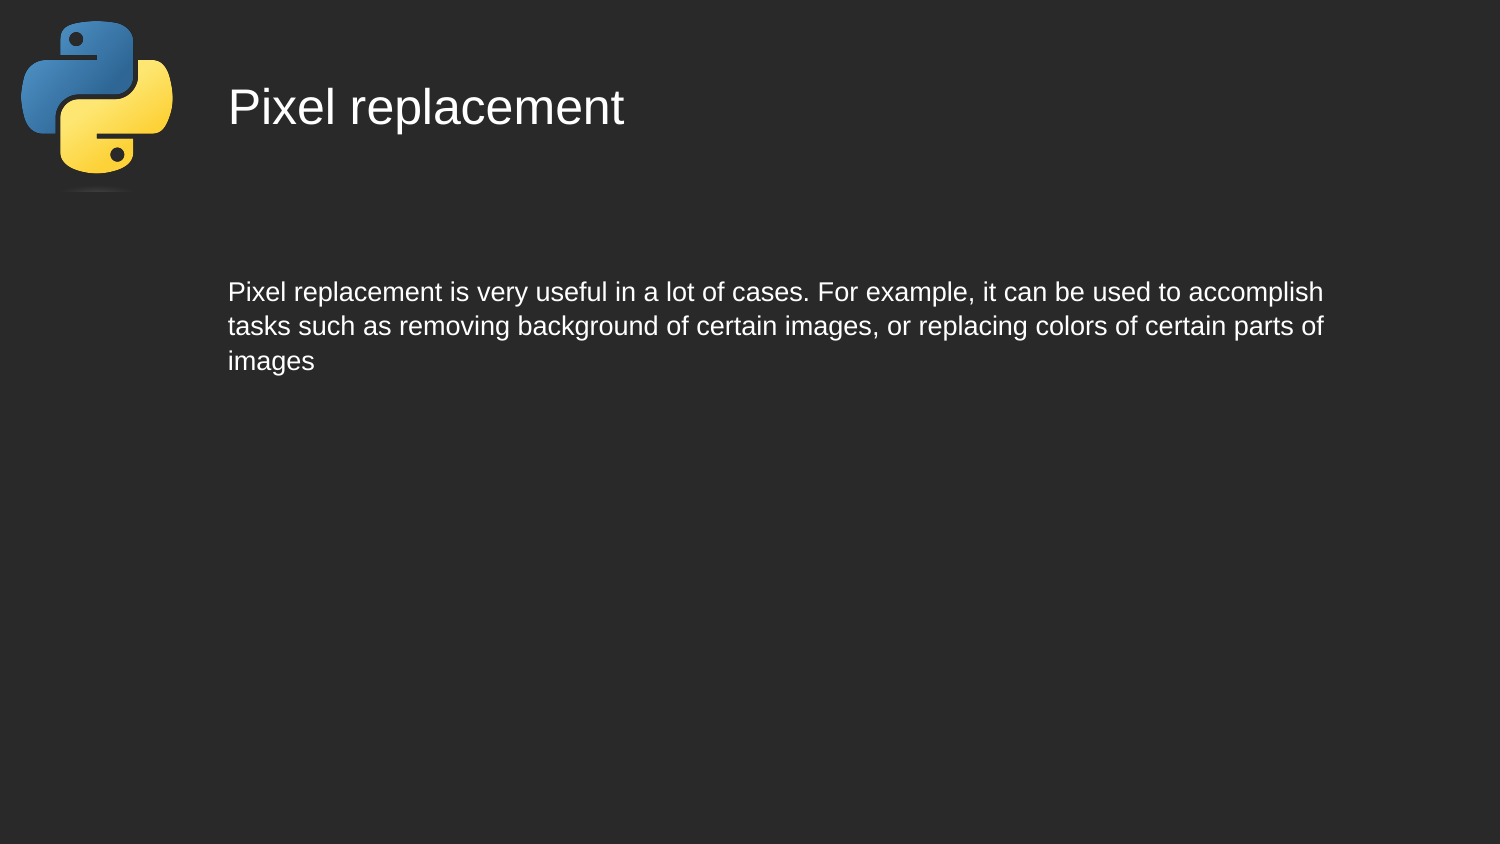

# Pixel replacement
Pixel replacement is very useful in a lot of cases. For example, it can be used to accomplish tasks such as removing background of certain images, or replacing colors of certain parts of images